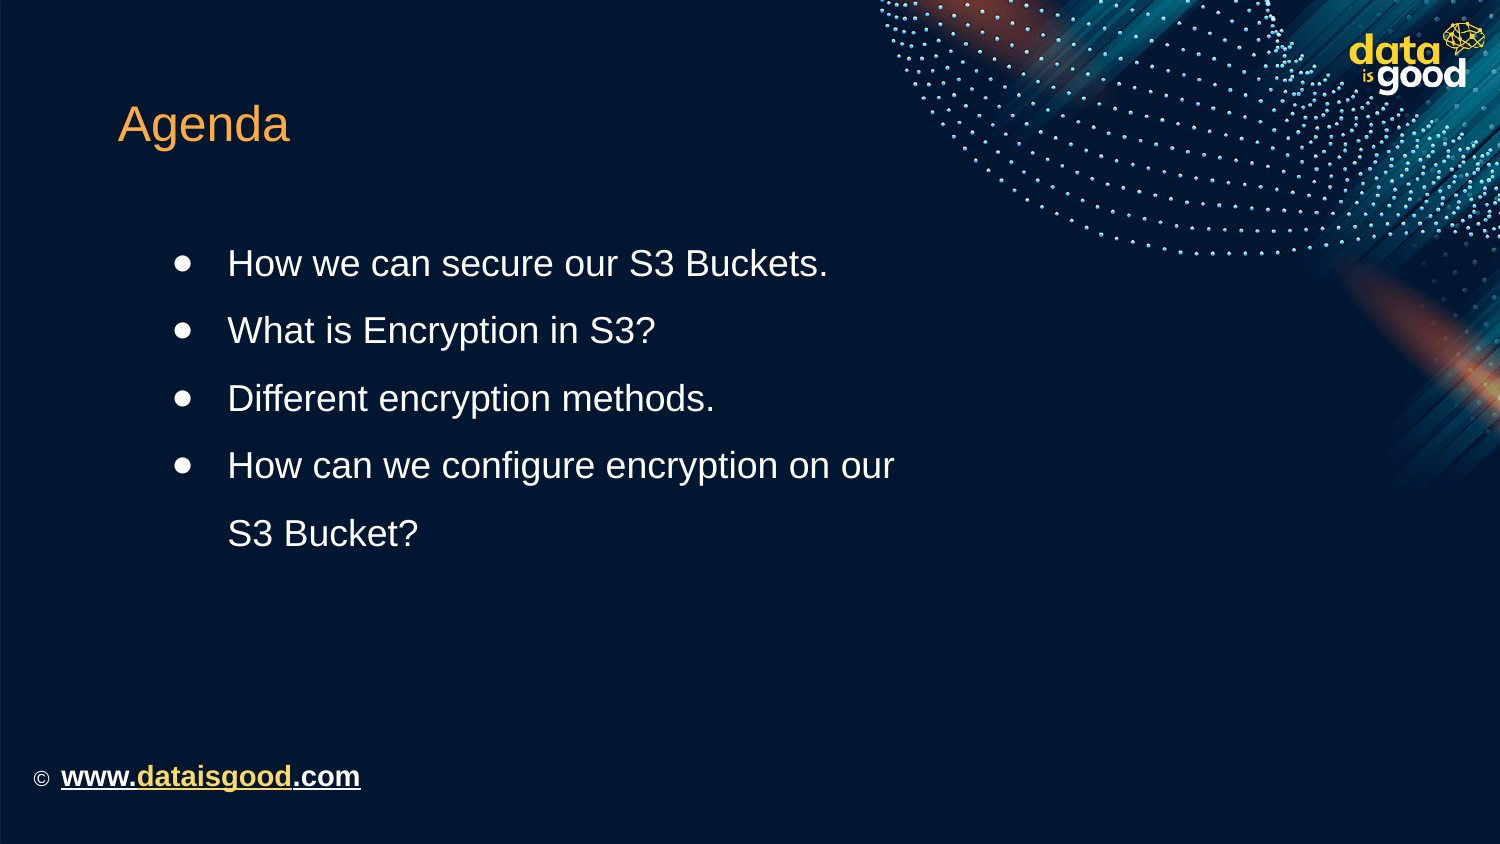

# Agenda
How we can secure our S3 Buckets.
What is Encryption in S3?
Different encryption methods.
How can we configure encryption on our S3 Bucket?